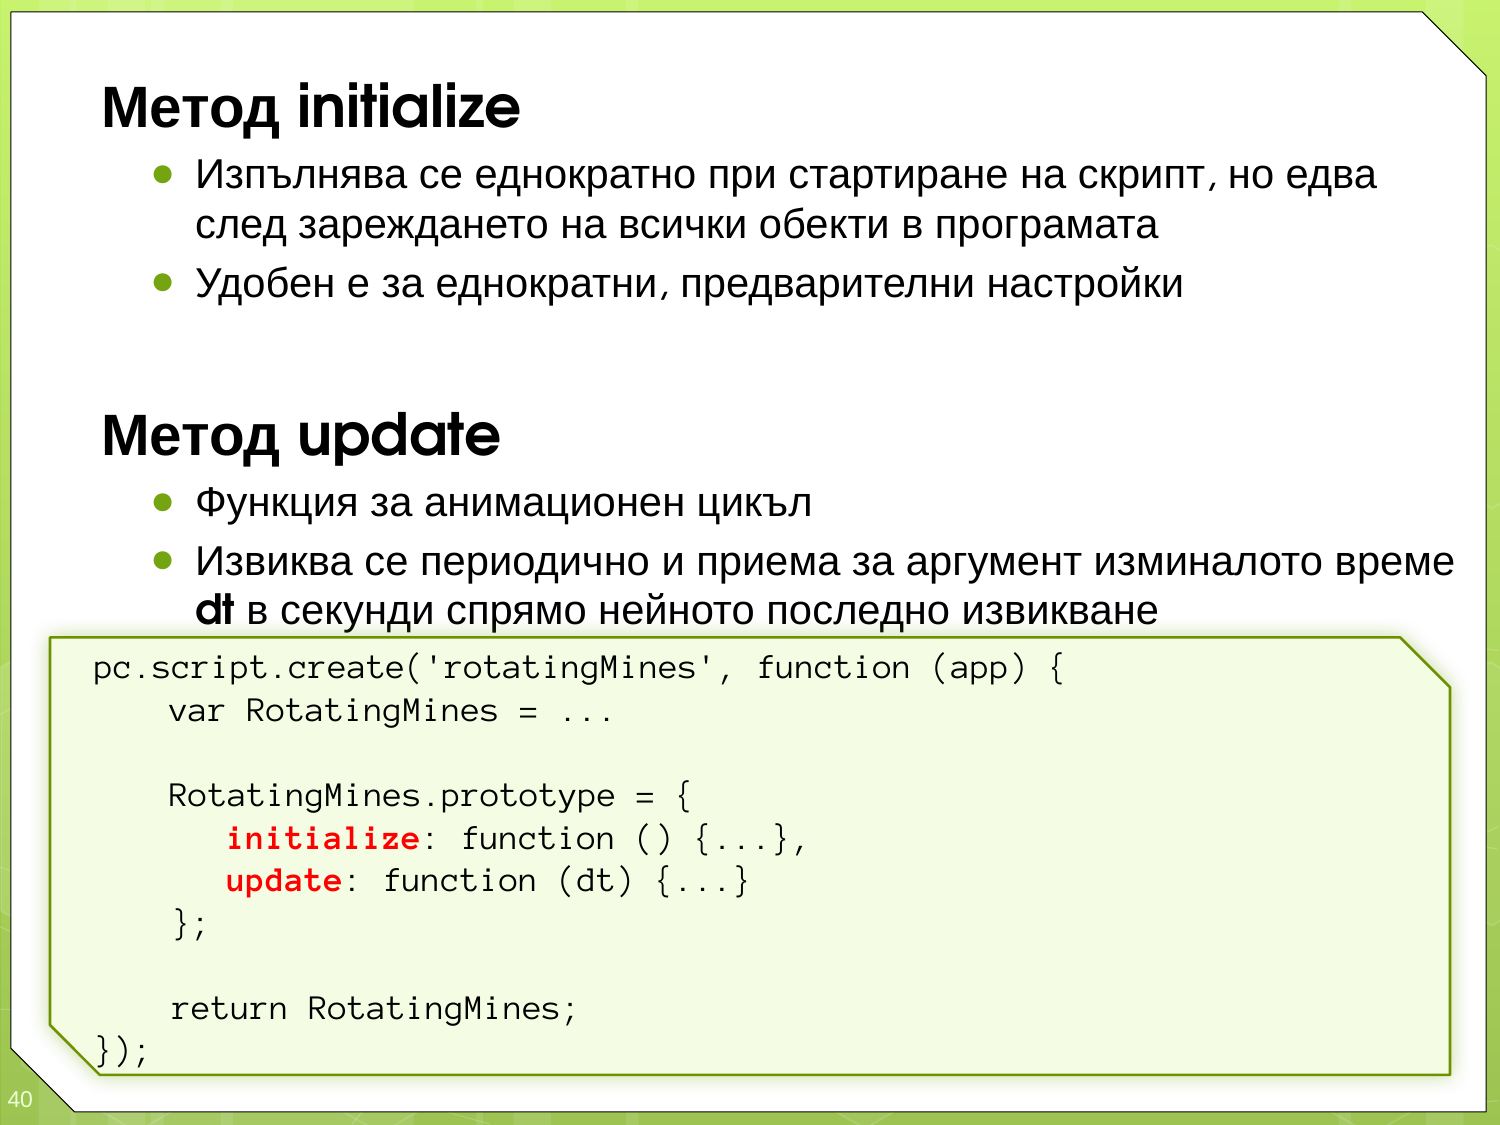

Метод initialize
Изпълнява се еднократно при стартиране на скрипт, но едва след зареждането на всички обекти в програмата
Удобен е за еднократни, предварителни настройки

Метод update
Функция за анимационен цикъл
Извиква се периодично и приема за аргумент изминалото време dt в секунди спрямо нейното последно извикване
pc.script.create('rotatingMines', function (app) {
	var RotatingMines = ...

	RotatingMines.prototype = {
		initialize: function () {...},
		update: function (dt) {...}
    };

    return RotatingMines;
});